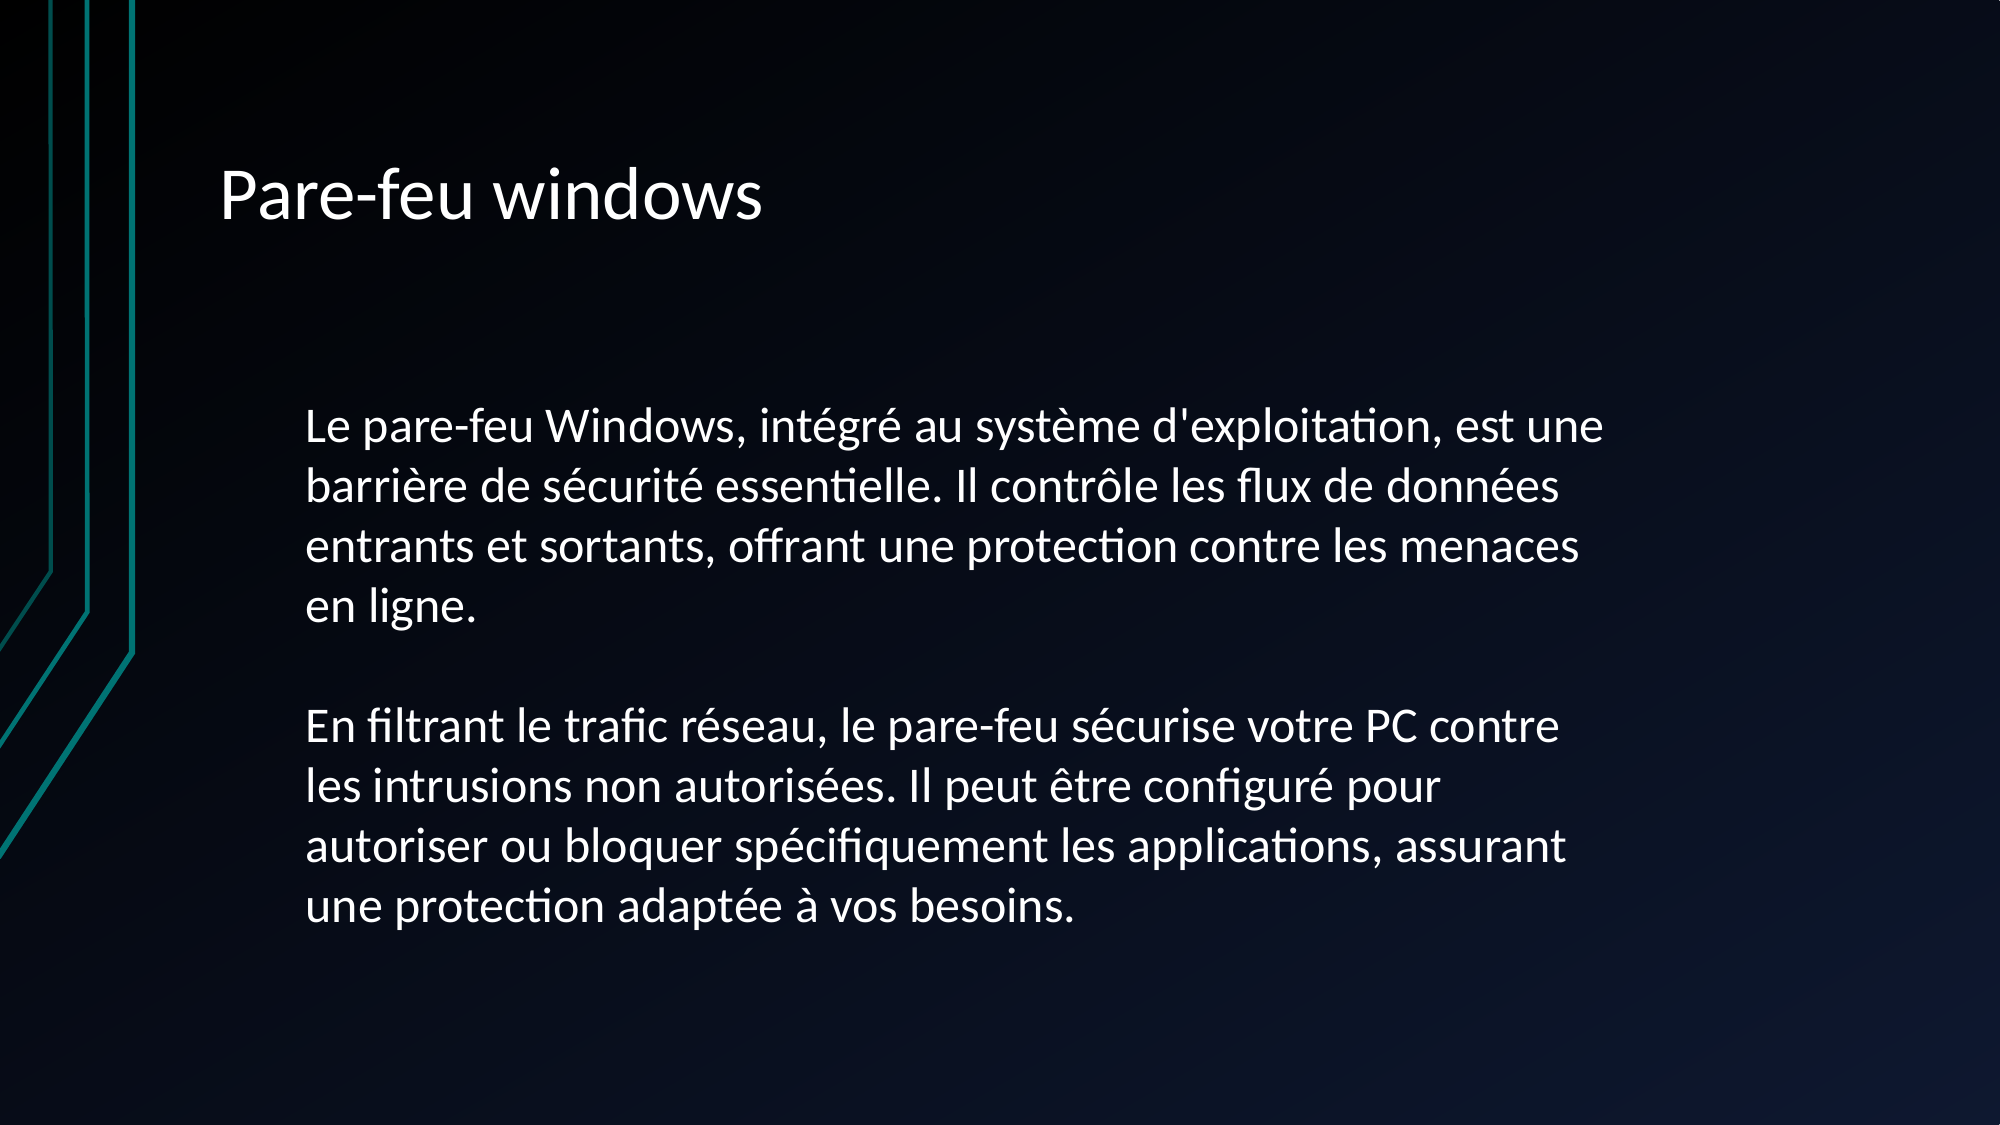

# Pare-feu windows
Le pare-feu Windows, intégré au système d'exploitation, est une barrière de sécurité essentielle. Il contrôle les flux de données entrants et sortants, offrant une protection contre les menaces en ligne.

En filtrant le trafic réseau, le pare-feu sécurise votre PC contre les intrusions non autorisées. Il peut être configuré pour autoriser ou bloquer spécifiquement les applications, assurant une protection adaptée à vos besoins.